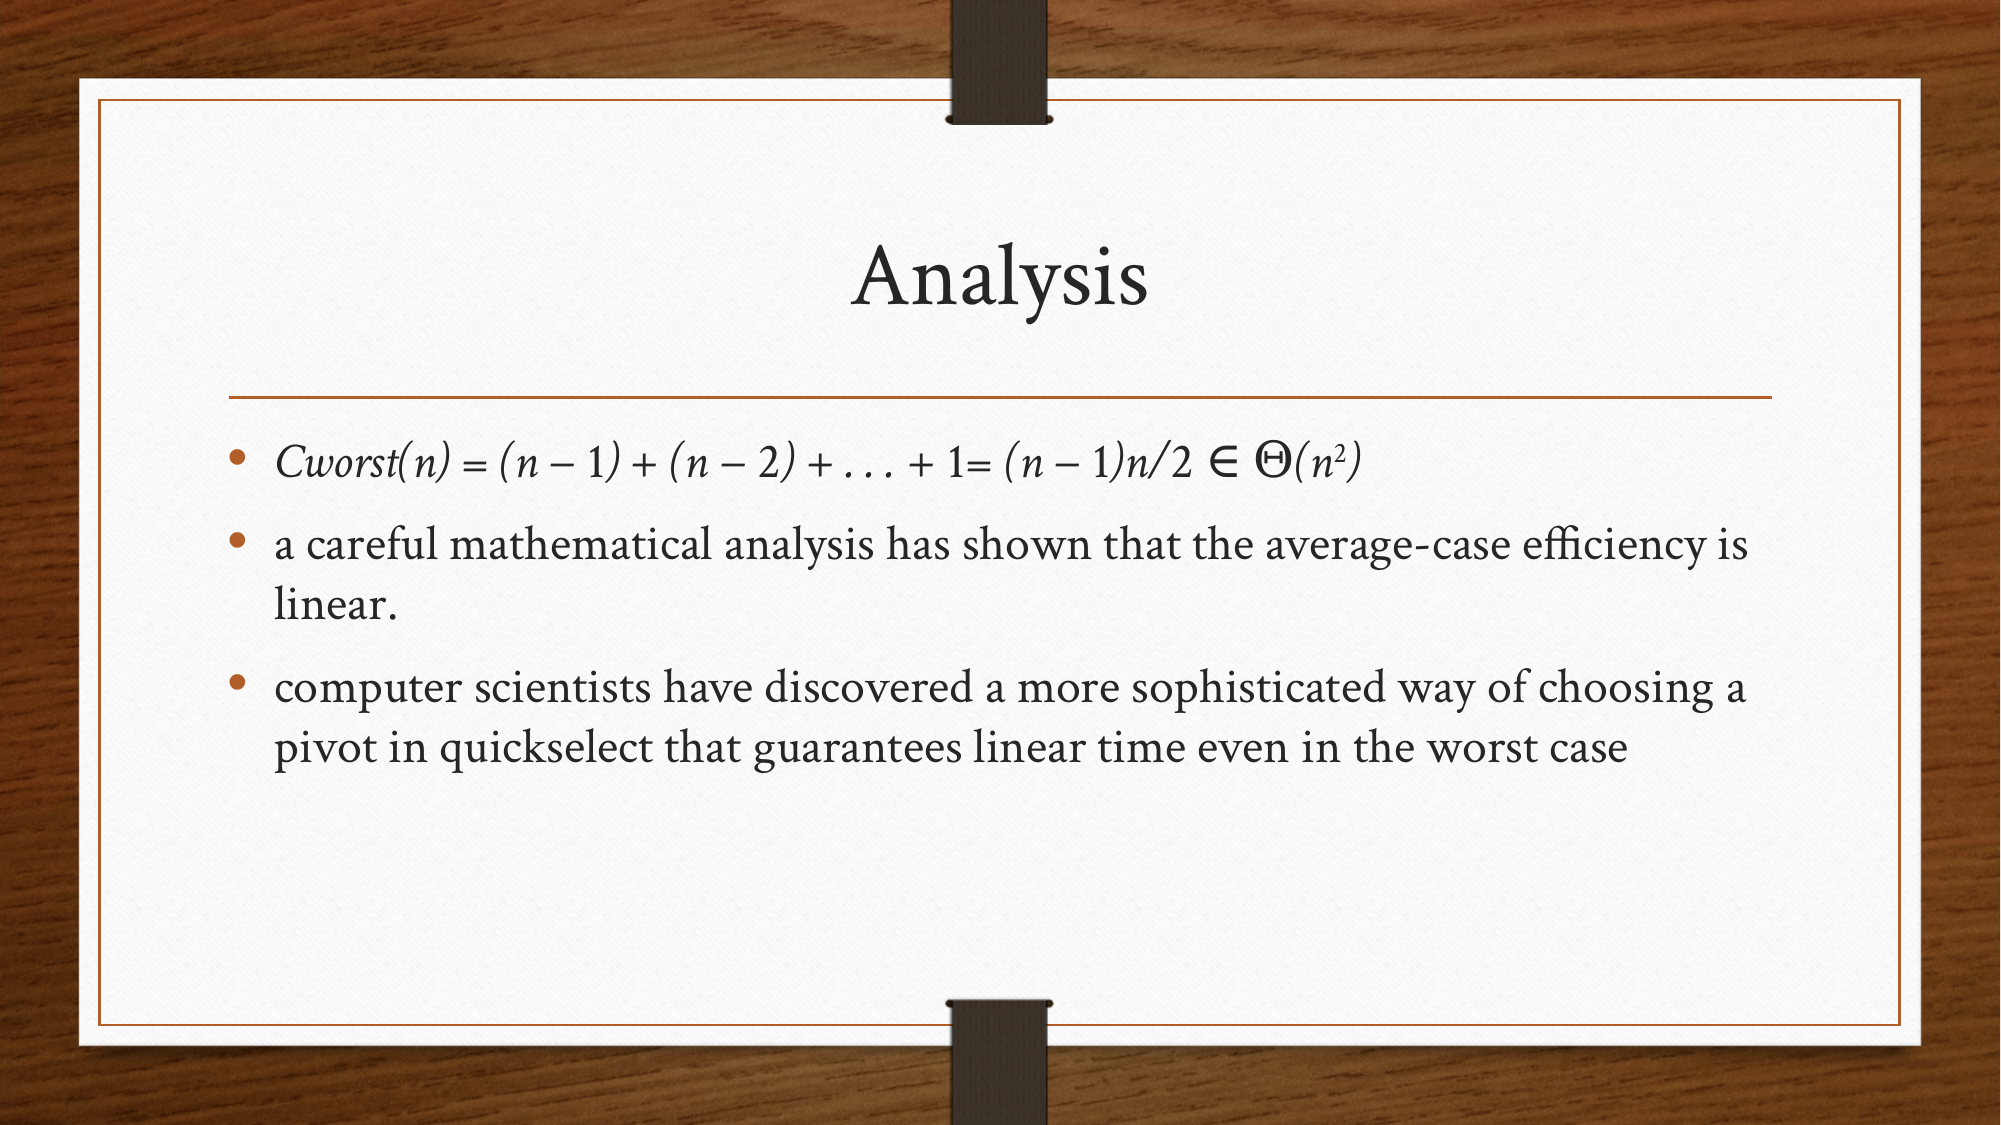

# Analysis
Cworst(n) = (n − 1) + (n − 2) + . . . + 1= (n − 1)n/2 ∈ Θ(n2)
a careful mathematical analysis has shown that the average-case efficiency is linear.
computer scientists have discovered a more sophisticated way of choosing a pivot in quickselect that guarantees linear time even in the worst case